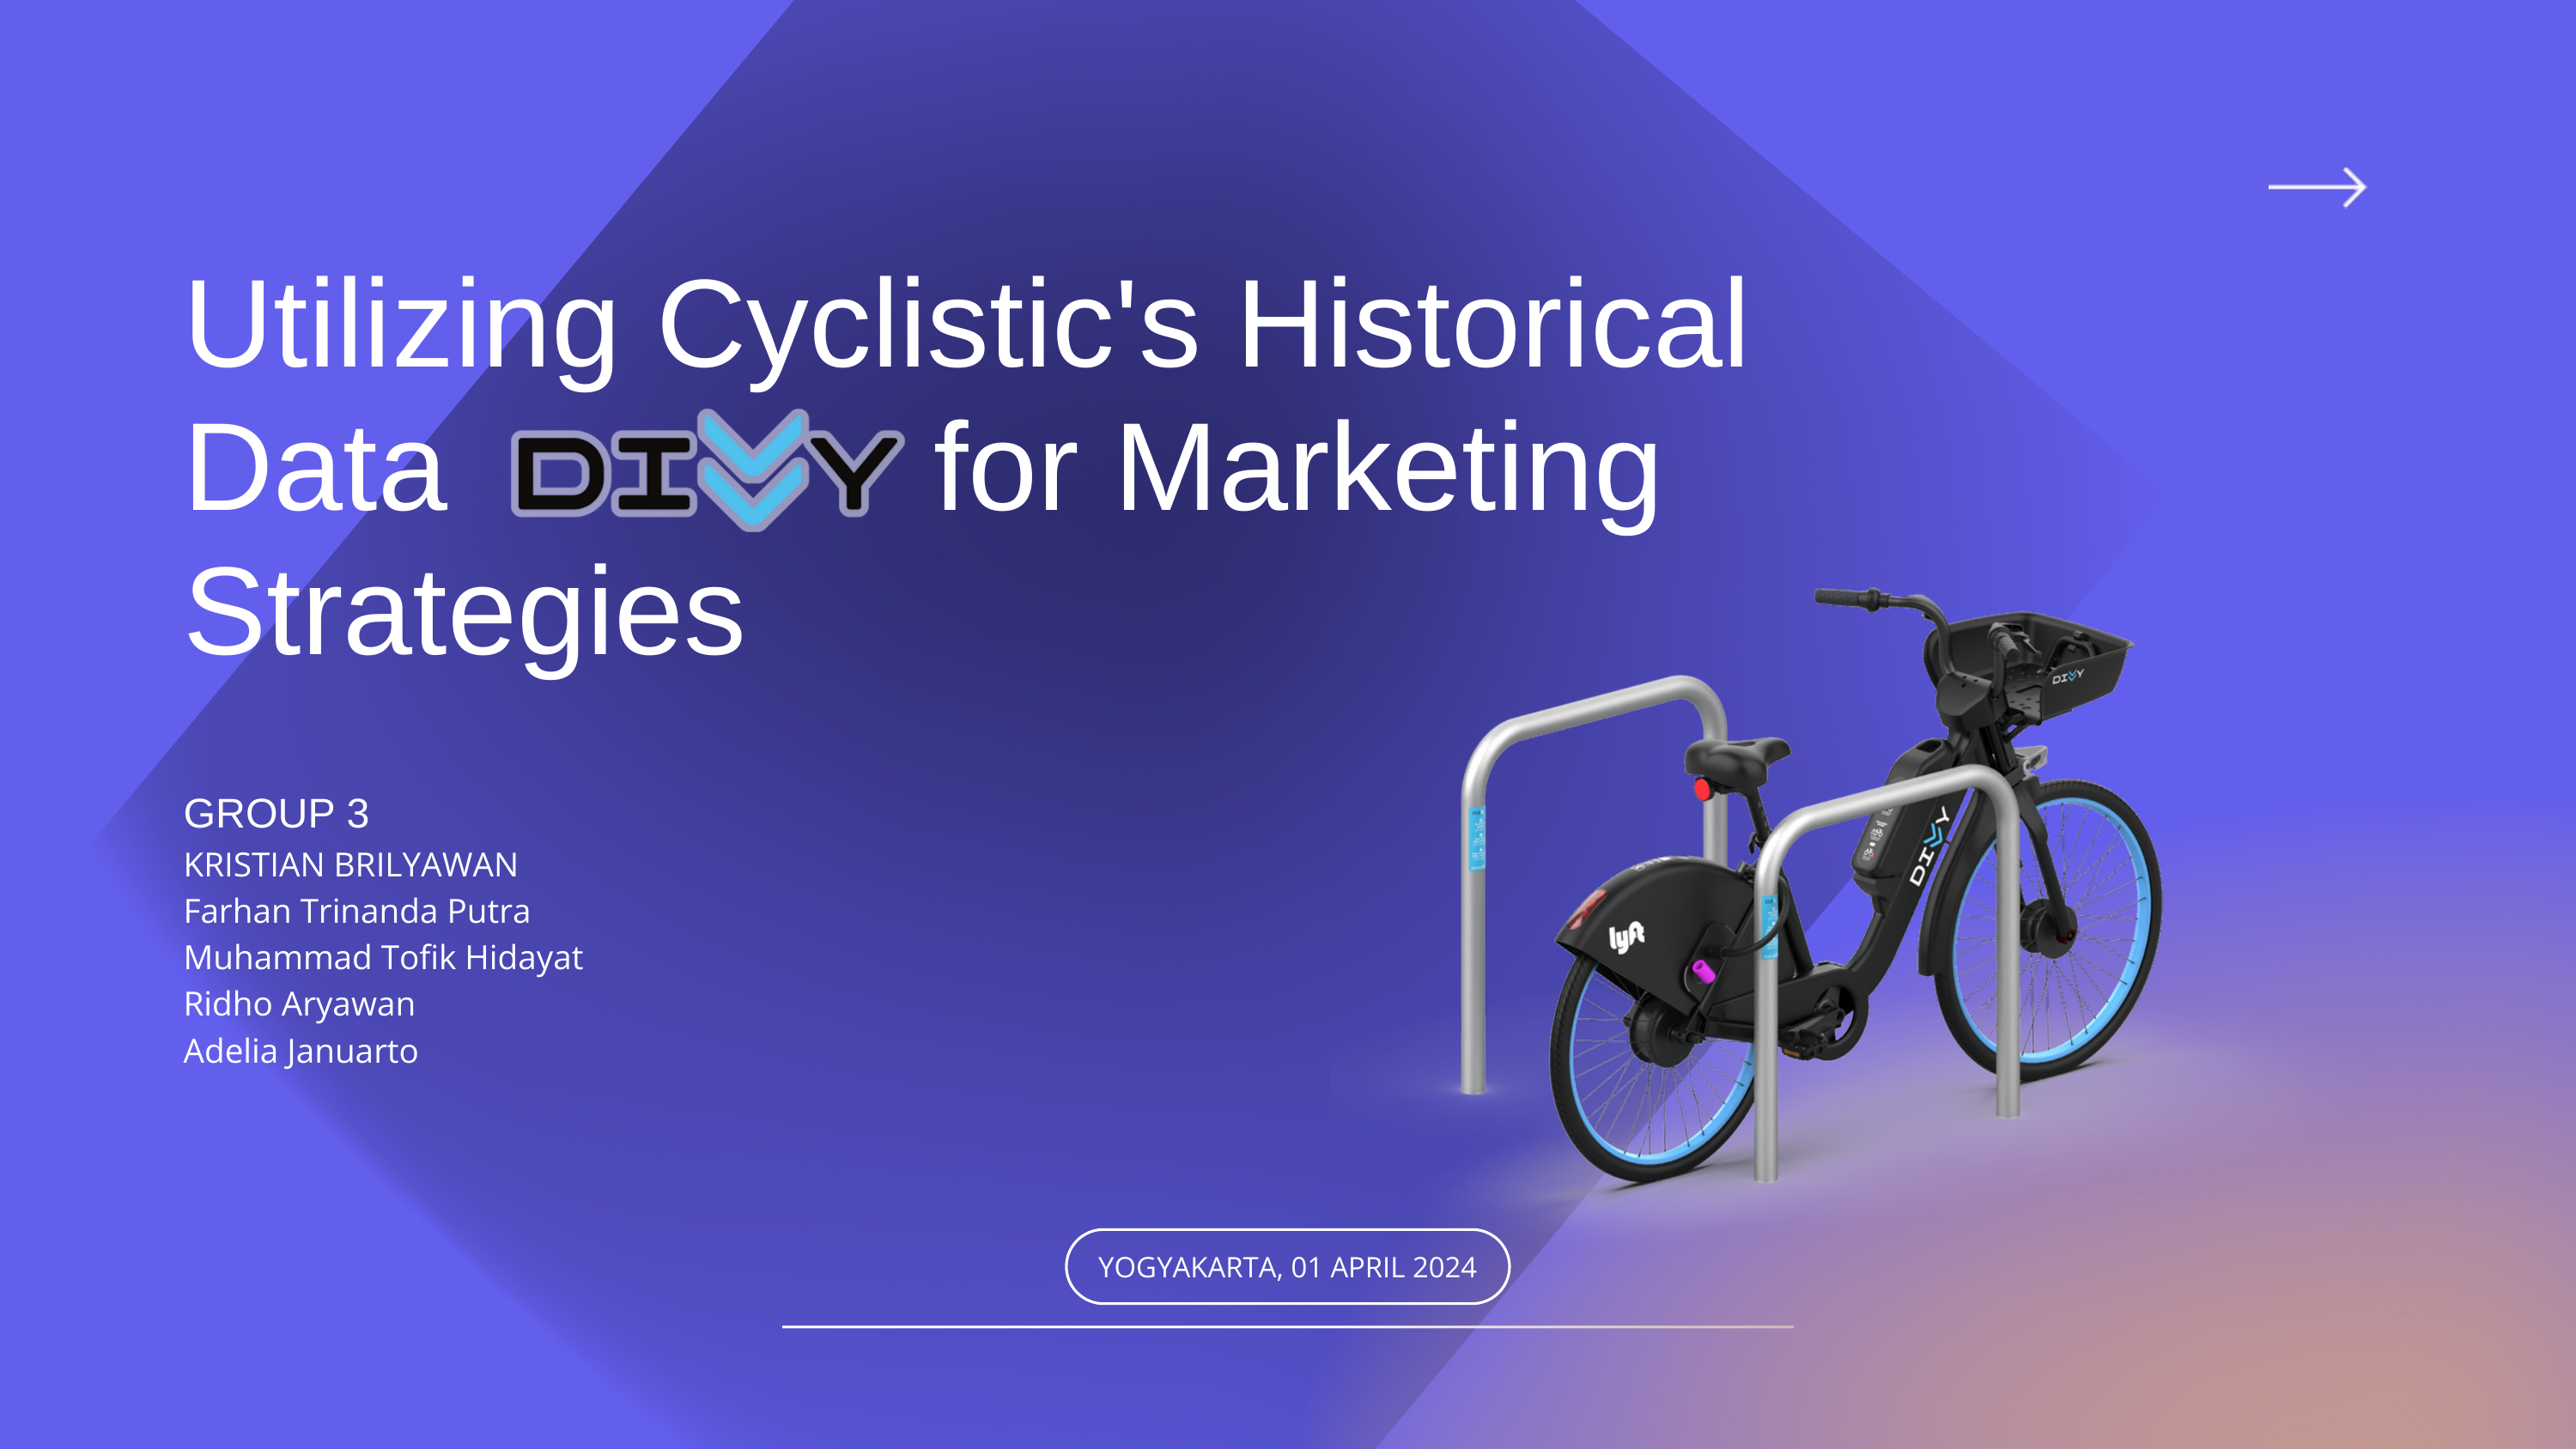

Utilizing Cyclistic's Historical Data              for Marketing Strategies

GROUP 3
KRISTIAN BRILYAWAN
Farhan Trinanda Putra
Muhammad Tofik Hidayat
Ridho Aryawan
Adelia Januarto

YOGYAKARTA, 01 APRIL 2024